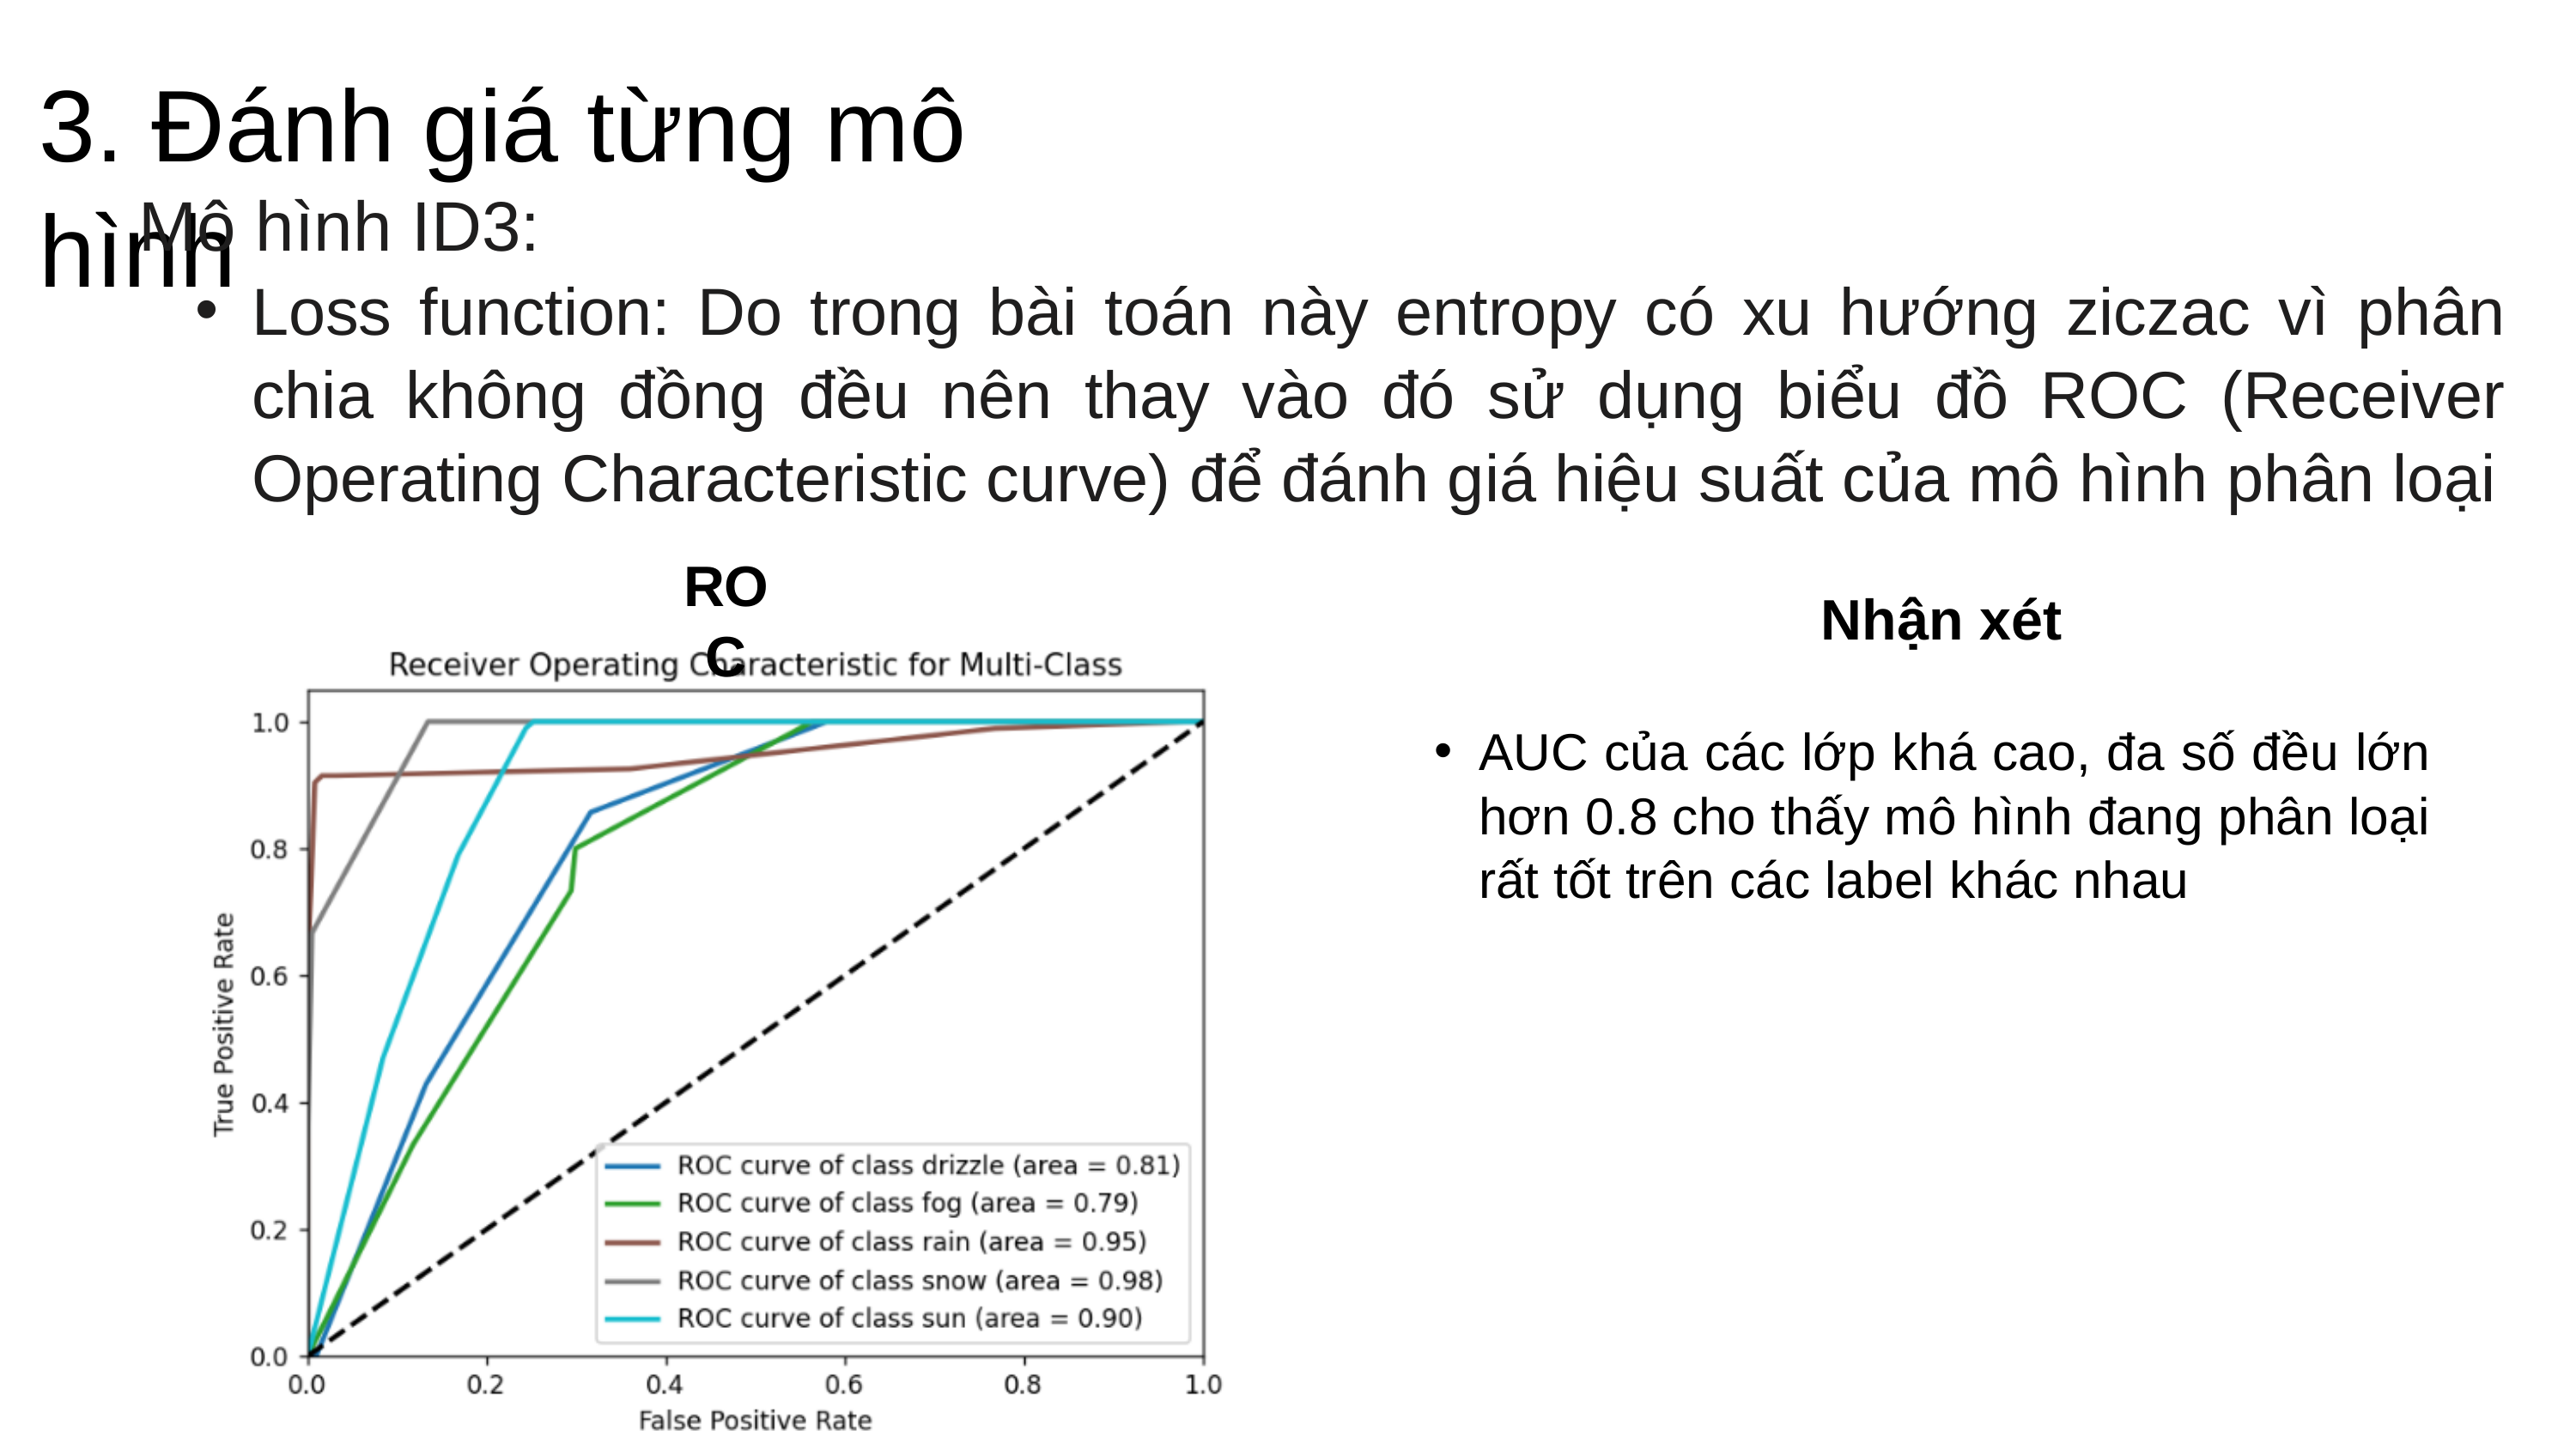

3. Đánh giá từng mô hình
Mô hình ID3:
Loss function: Do trong bài toán này entropy có xu hướng ziczac vì phân chia không đồng đều nên thay vào đó sử dụng biểu đồ ROC (Receiver Operating Characteristic curve) để đánh giá hiệu suất của mô hình phân loại
ROC
Nhận xét

AUC của các lớp khá cao, đa số đều lớn hơn 0.8 cho thấy mô hình đang phân loại rất tốt trên các label khác nhau